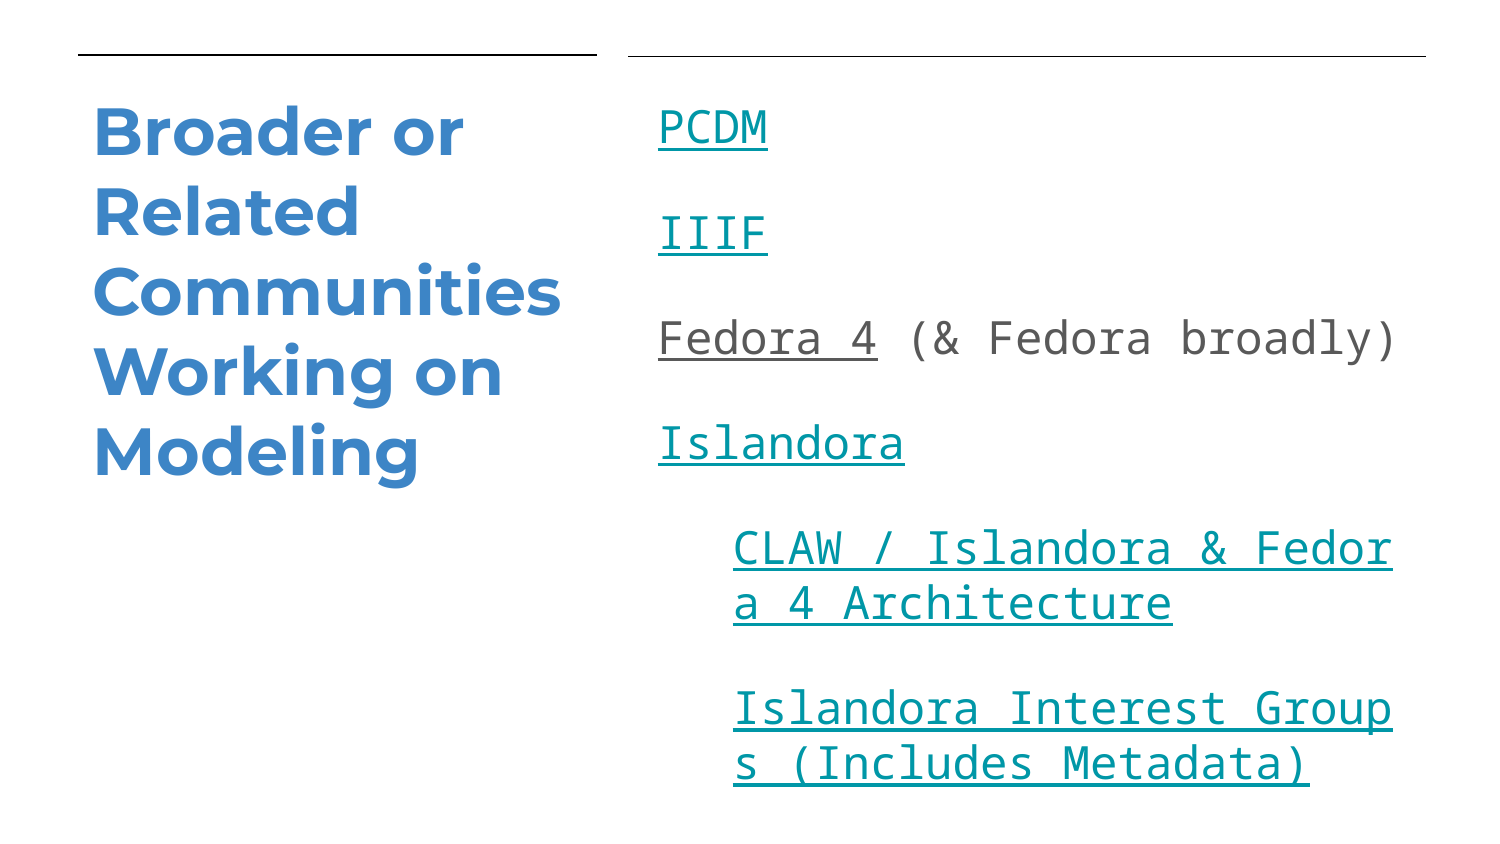

# Broader or Related Communities Working on Modeling
PCDM
IIIF
Fedora 4 (& Fedora broadly)
Islandora
CLAW / Islandora & Fedora 4 Architecture
Islandora Interest Groups (Includes Metadata)
Europeana Data Modeling Work
W3C Efforts: LDP, Shapes, …
DCMI Work